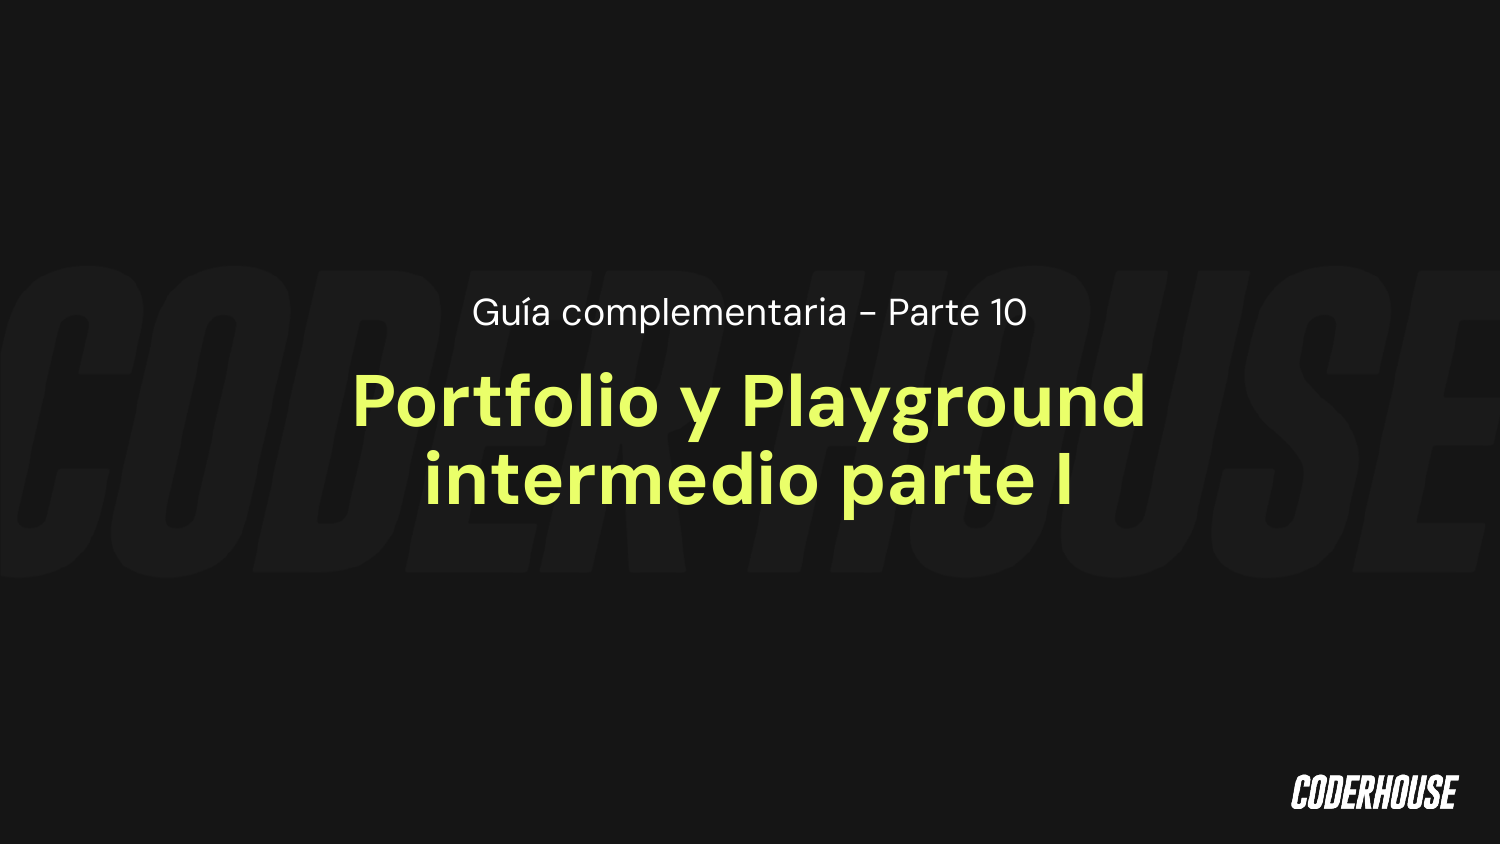

Guía complementaria - Parte 10
Portfolio y Playground intermedio parte I